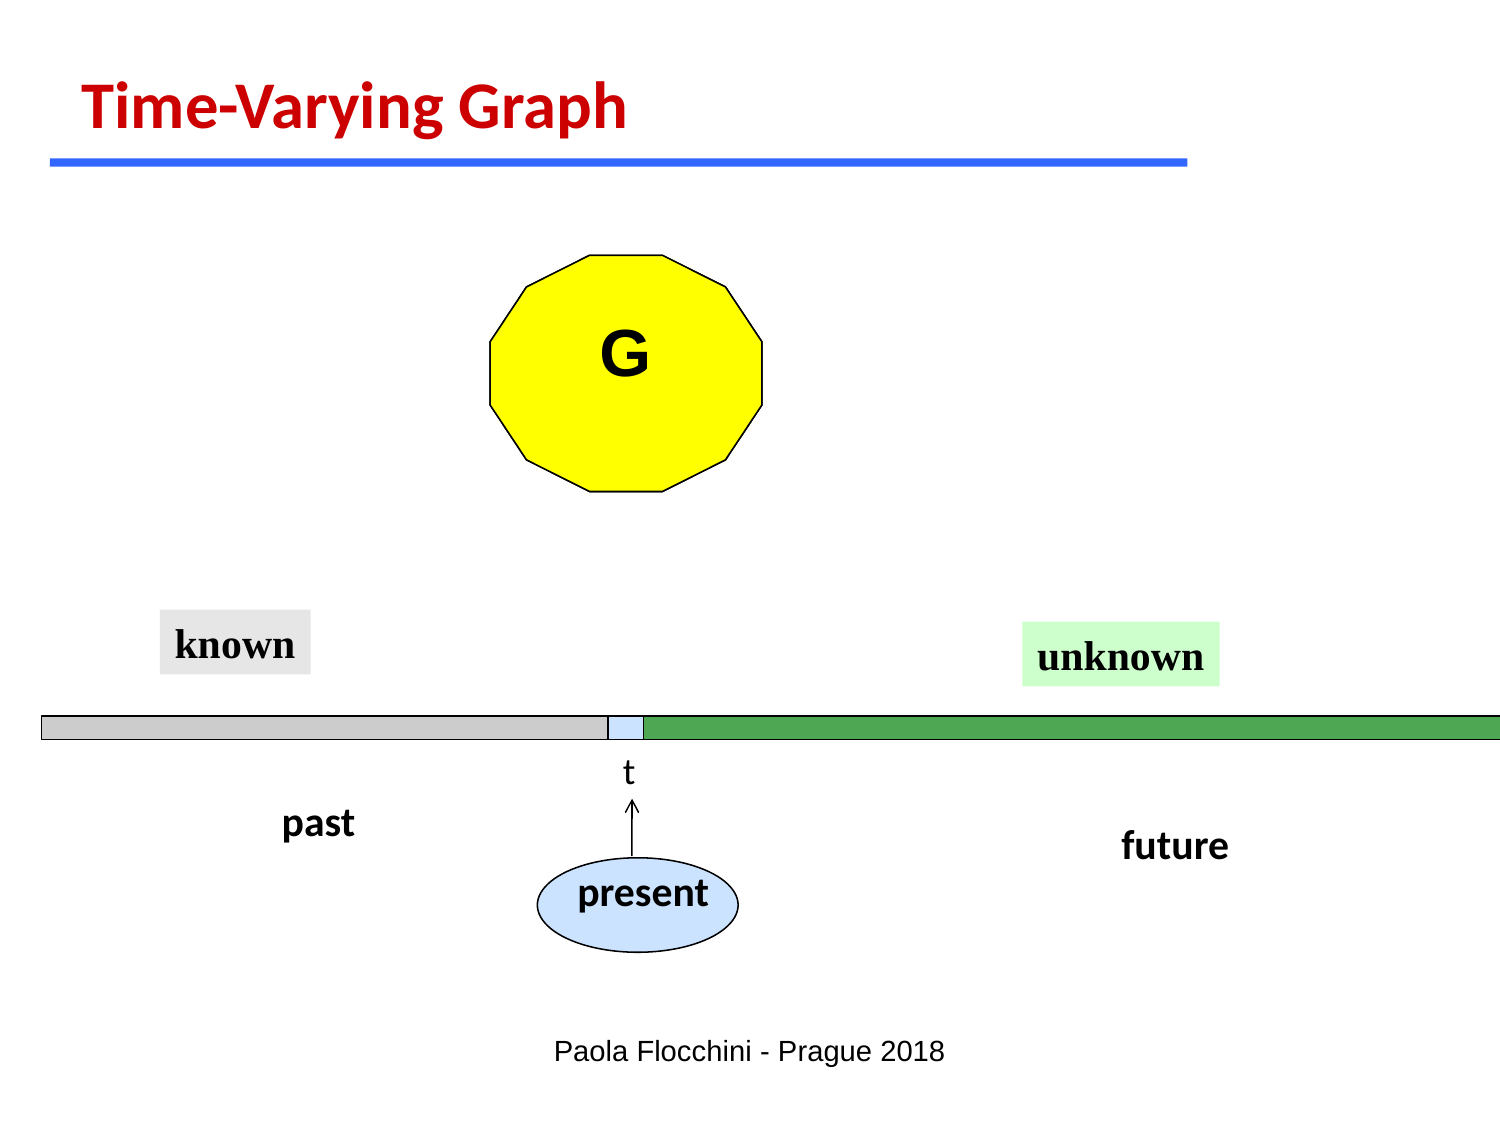

Time-Varying Graph

G
G
known
unknown

t
past

present
future
Paola Flocchini - Prague 2018